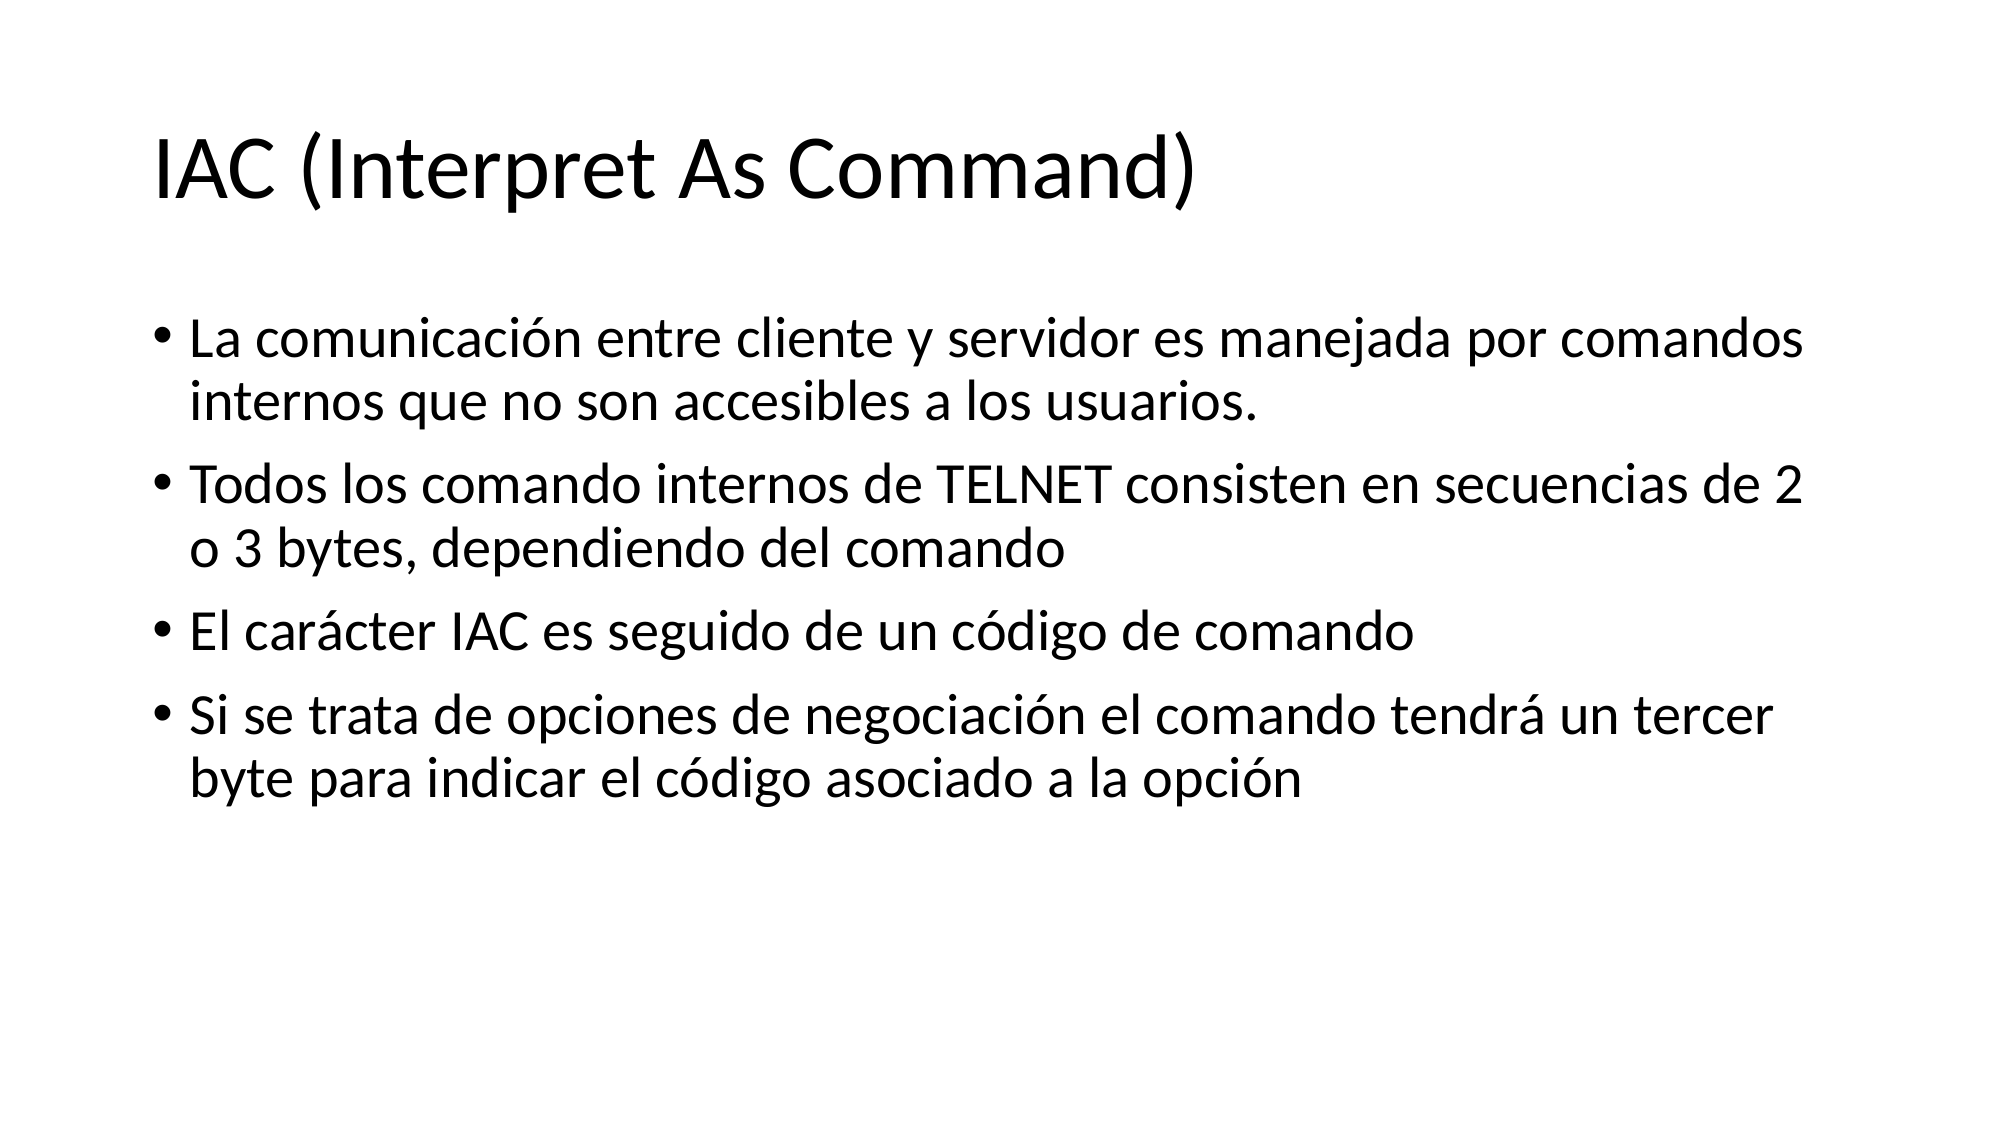

# IAC (Interpret As Command)
La comunicación entre cliente y servidor es manejada por comandos internos que no son accesibles a los usuarios.
Todos los comando internos de TELNET consisten en secuencias de 2 o 3 bytes, dependiendo del comando
El carácter IAC es seguido de un código de comando
Si se trata de opciones de negociación el comando tendrá un tercer byte para indicar el código asociado a la opción